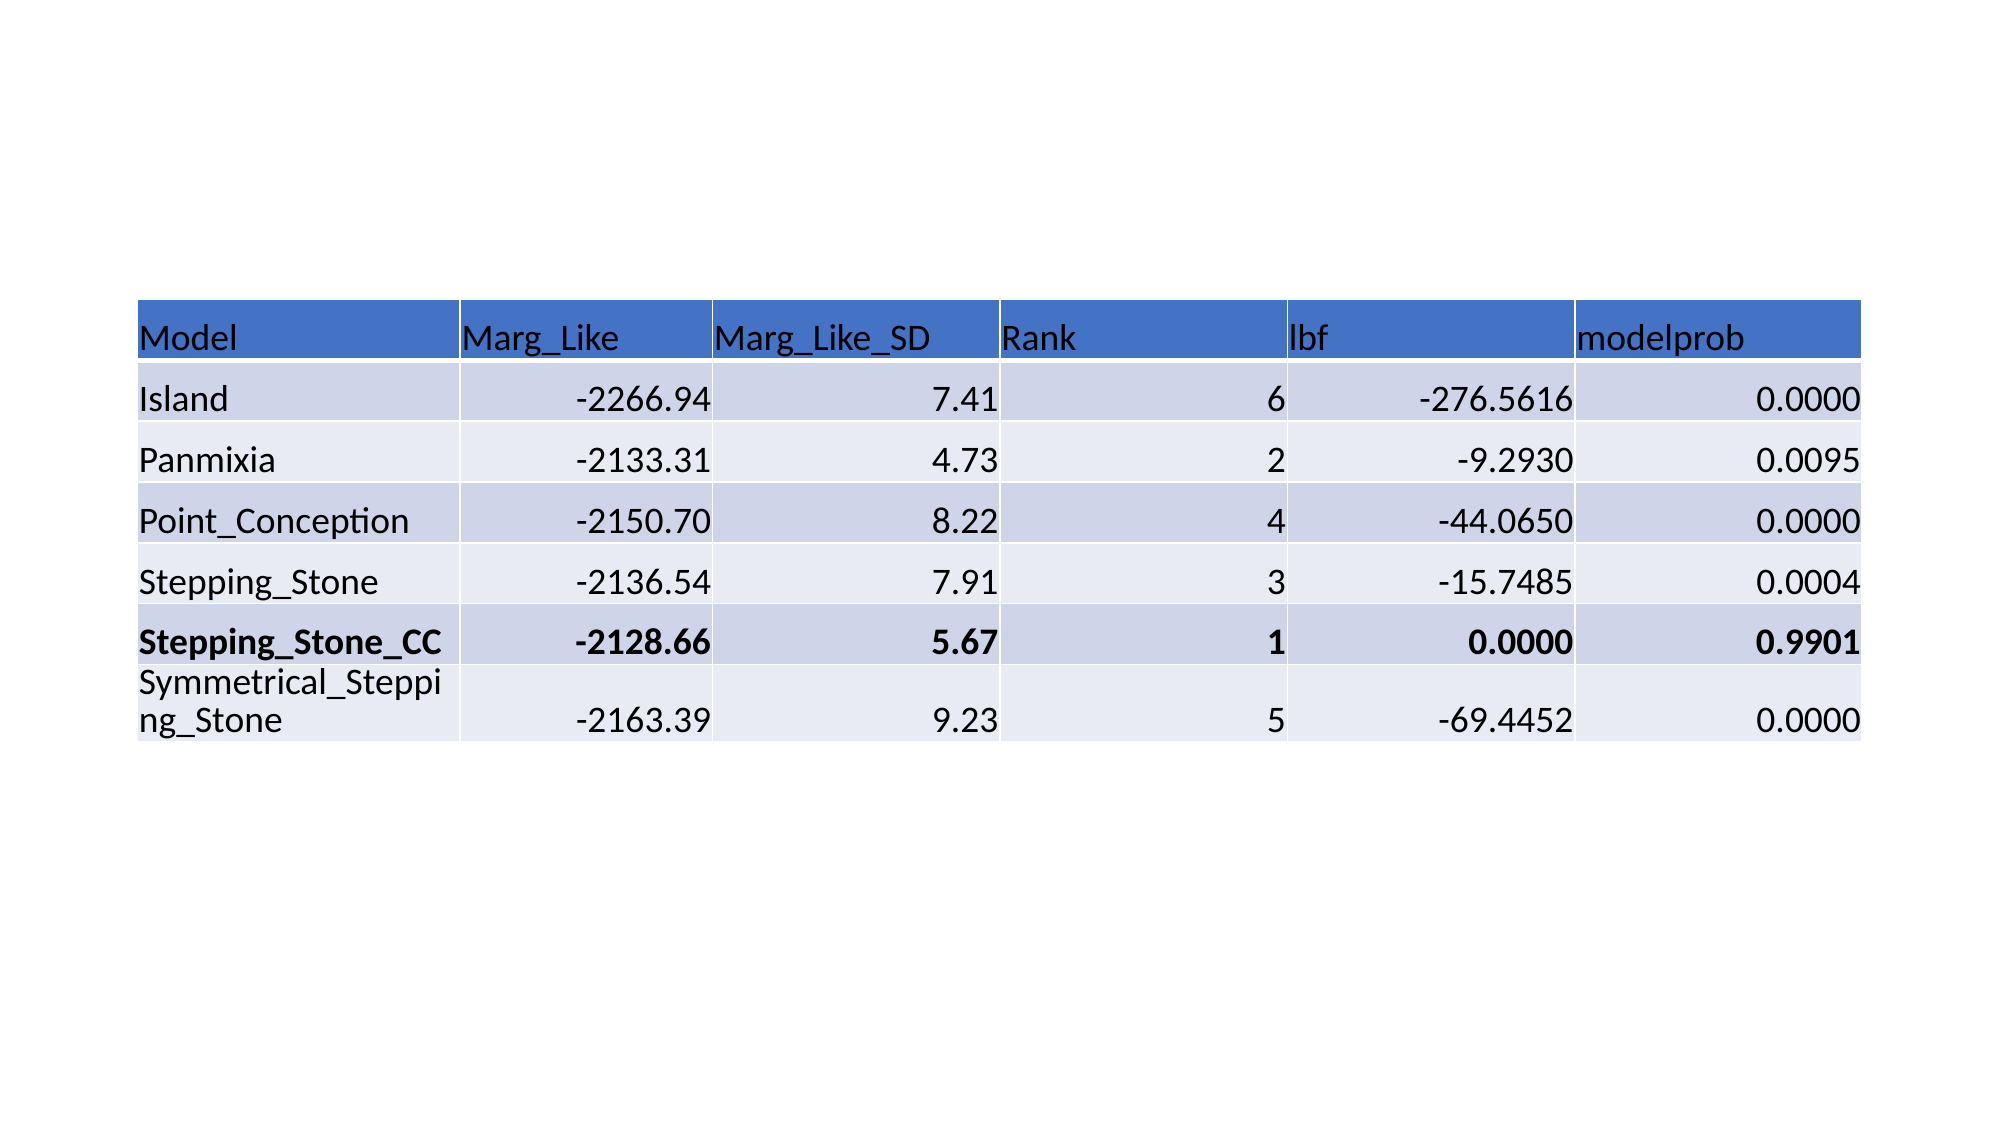

#
| Model | Marg\_Like | Marg\_Like\_SD | Rank | lbf | modelprob |
| --- | --- | --- | --- | --- | --- |
| Island | -2266.94 | 7.41 | 6 | -276.5616 | 0.0000 |
| Panmixia | -2133.31 | 4.73 | 2 | -9.2930 | 0.0095 |
| Point\_Conception | -2150.70 | 8.22 | 4 | -44.0650 | 0.0000 |
| Stepping\_Stone | -2136.54 | 7.91 | 3 | -15.7485 | 0.0004 |
| Stepping\_Stone\_CC | -2128.66 | 5.67 | 1 | 0.0000 | 0.9901 |
| Symmetrical\_Stepping\_Stone | -2163.39 | 9.23 | 5 | -69.4452 | 0.0000 |